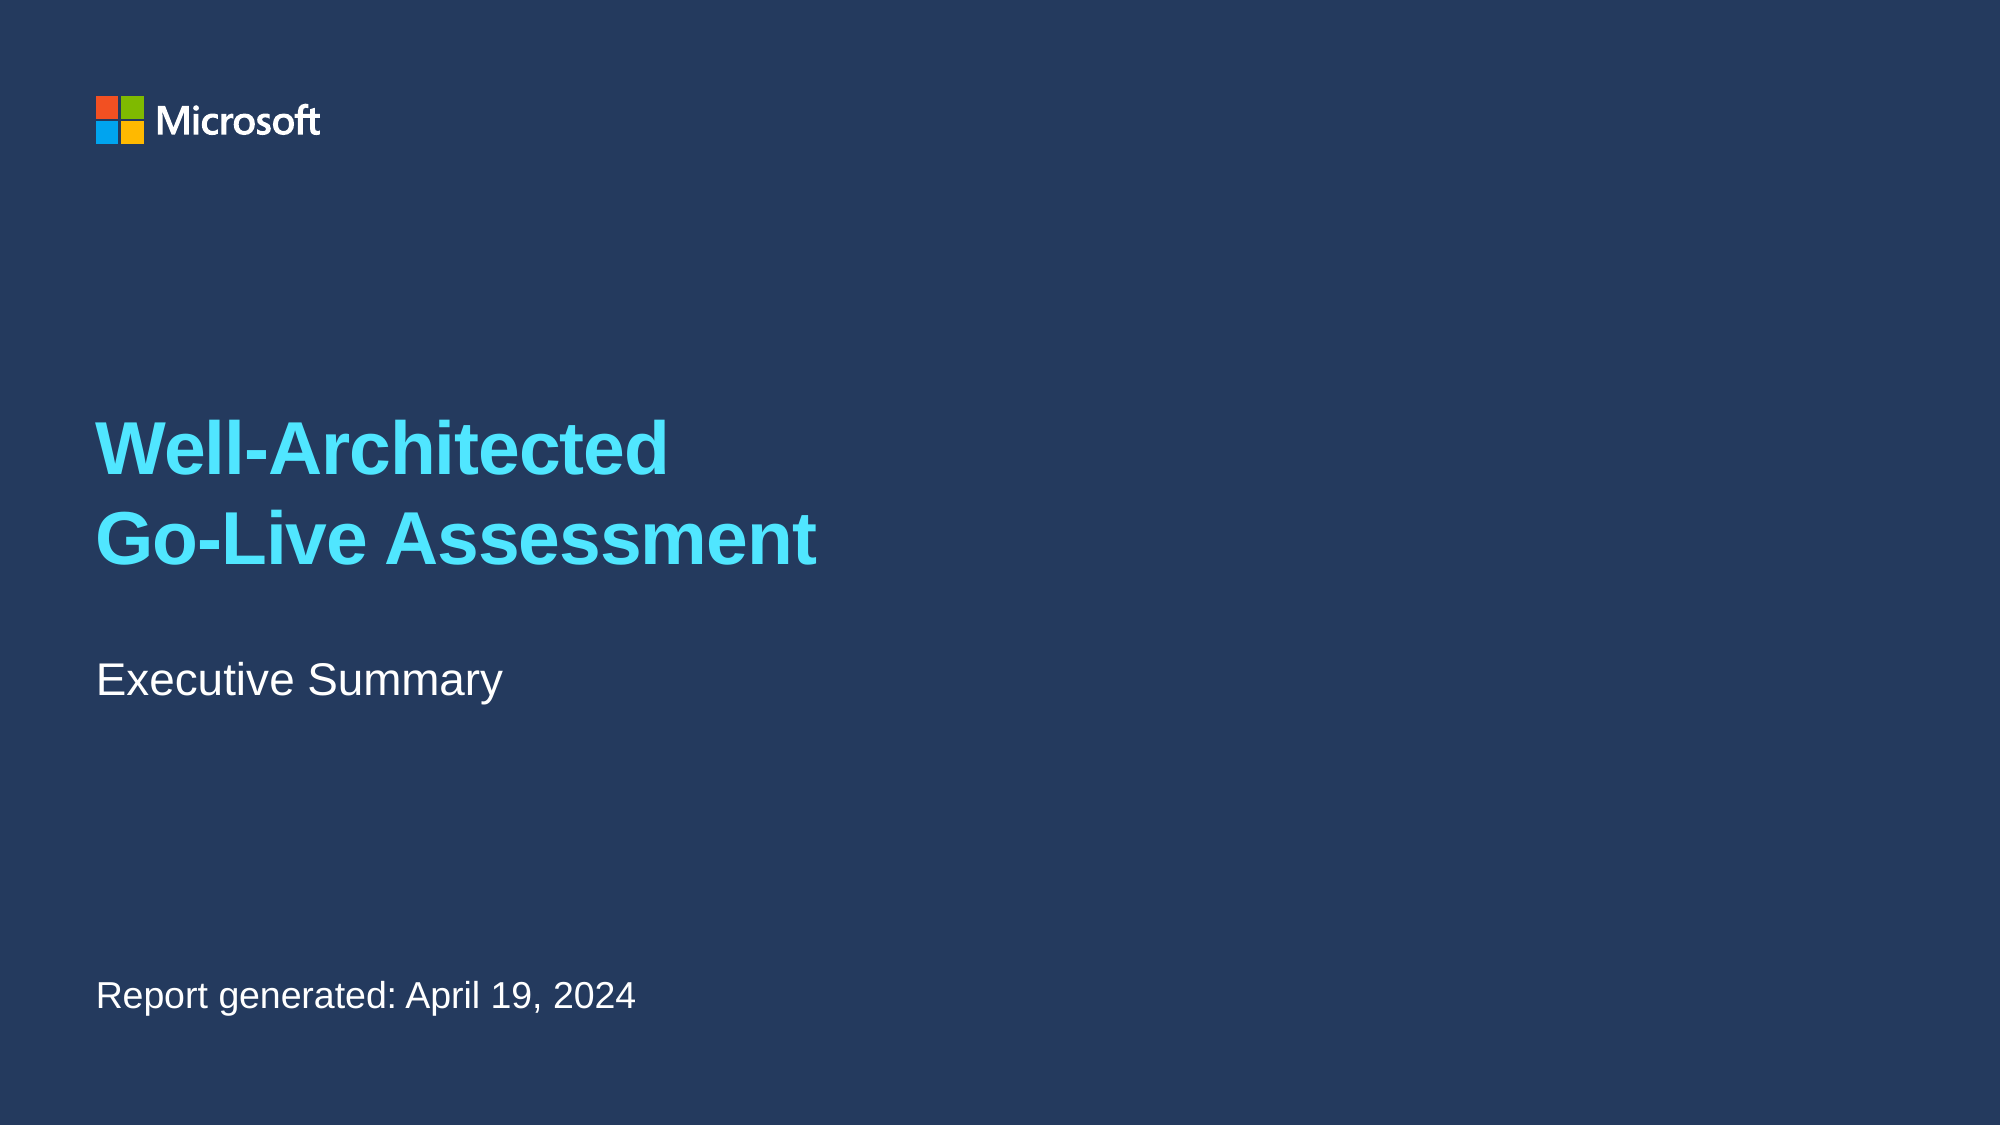

# Well-Architected Go-Live Assessment
Executive Summary
Report generated: April 19, 2024